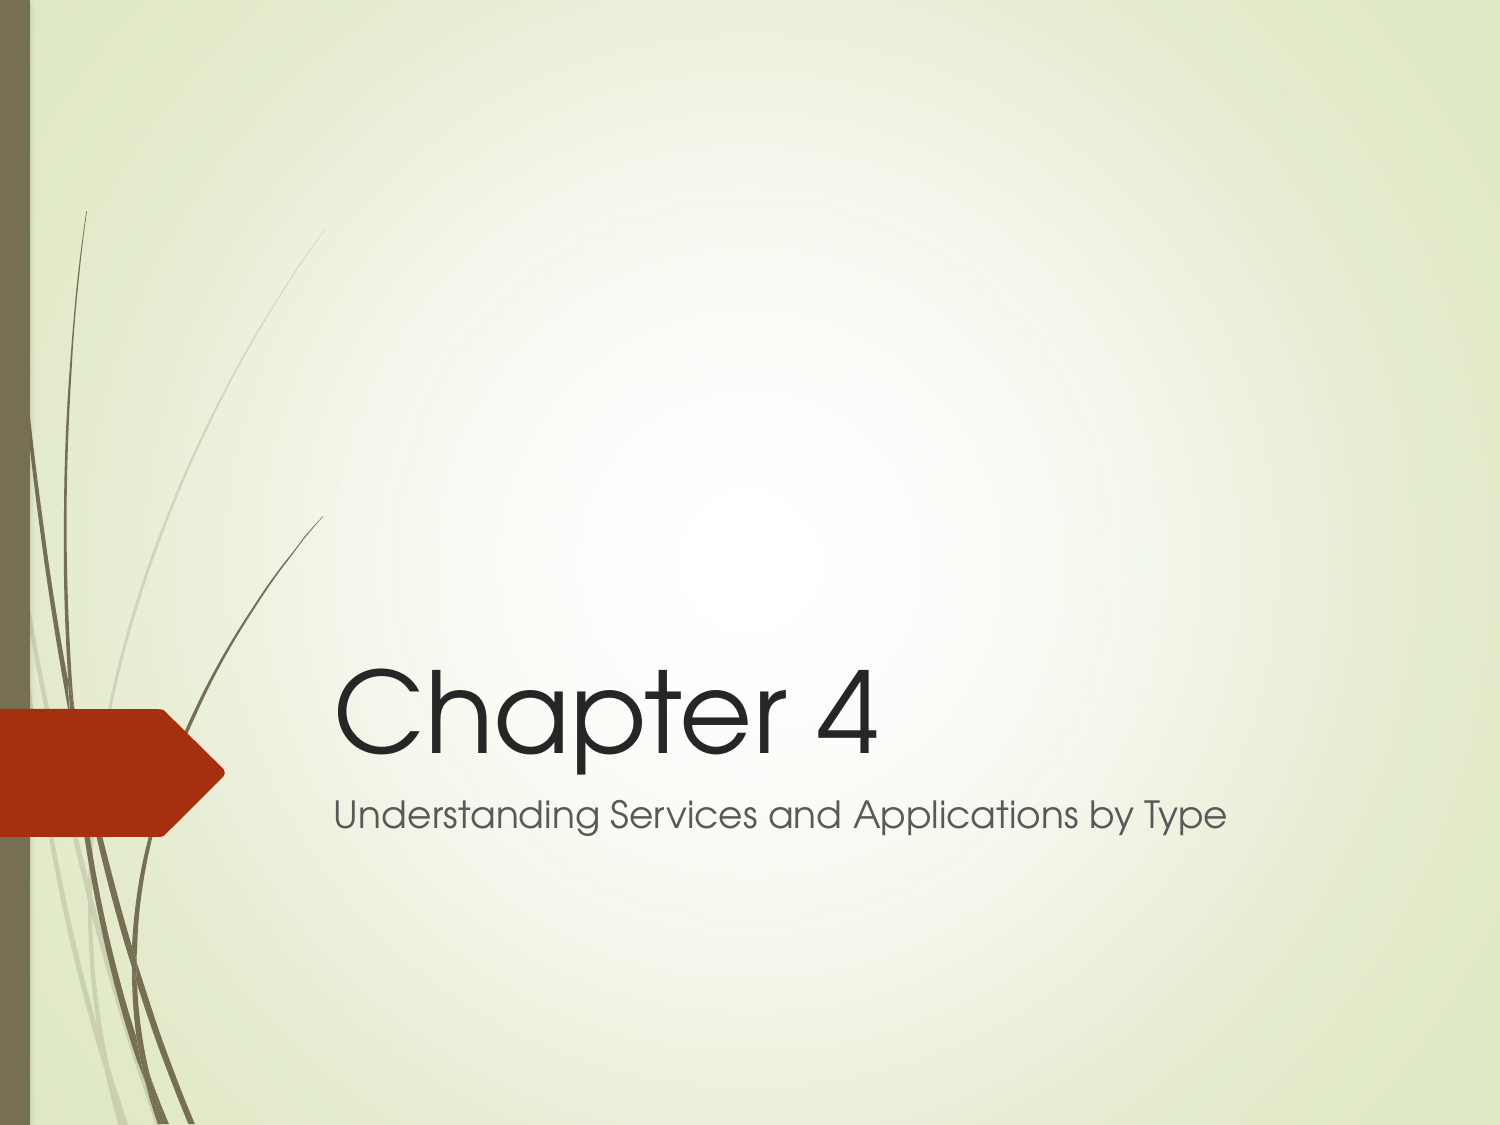

# Chapter 4
Understanding Services and Applications by Type